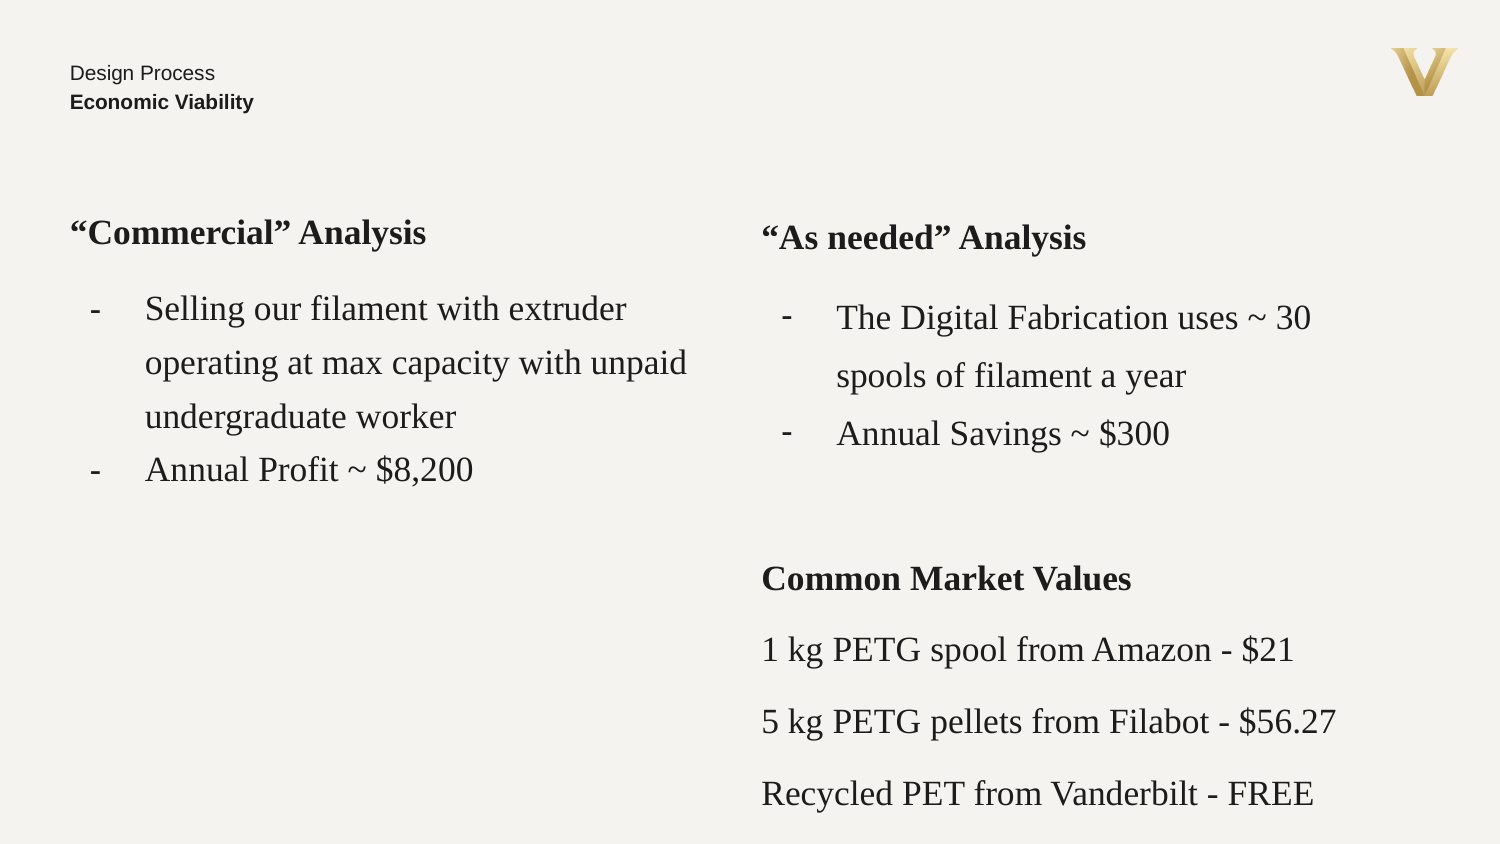

Design Process
Economic Viability
“Commercial” Analysis
Selling our filament with extruder operating at max capacity with unpaid undergraduate worker
Annual Profit ~ $8,200
“As needed” Analysis
The Digital Fabrication uses ~ 30 spools of filament a year
Annual Savings ~ $300
Common Market Values
1 kg PETG spool from Amazon - $21
5 kg PETG pellets from Filabot - $56.27
Recycled PET from Vanderbilt - FREE